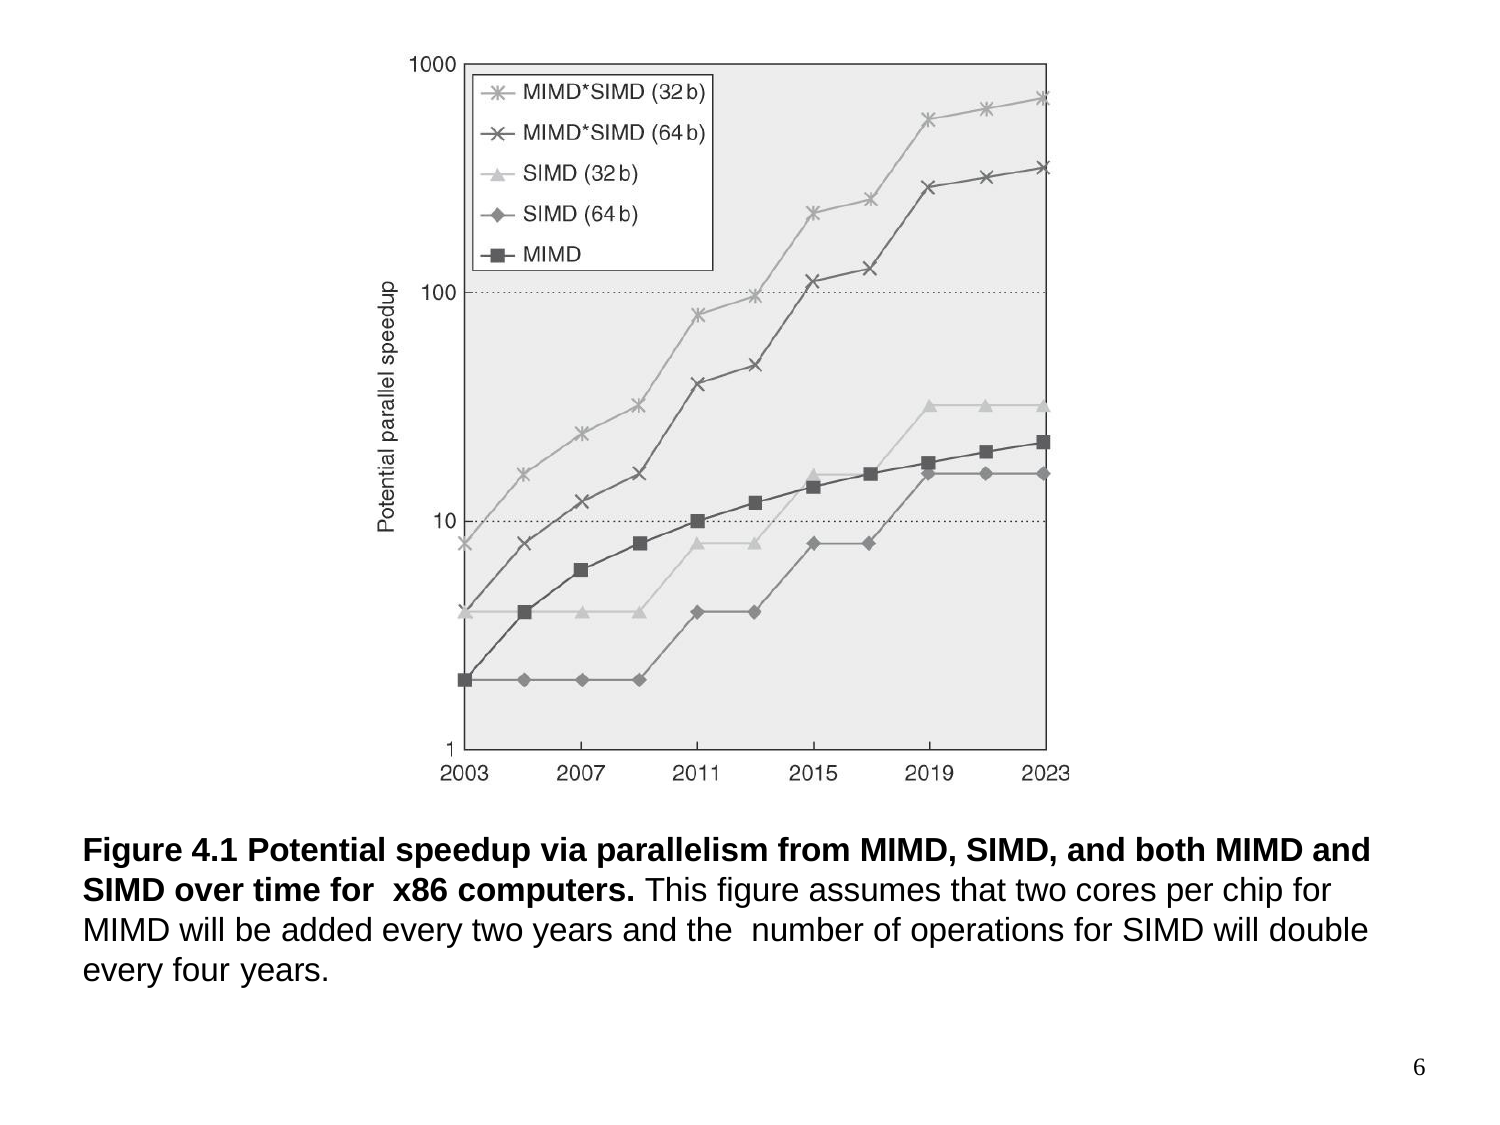

Figure 4.1 Potential speedup via parallelism from MIMD, SIMD, and both MIMD and SIMD over time for  x86 computers. This figure assumes that two cores per chip for MIMD will be added every two years and the  number of operations for SIMD will double every four years.
6